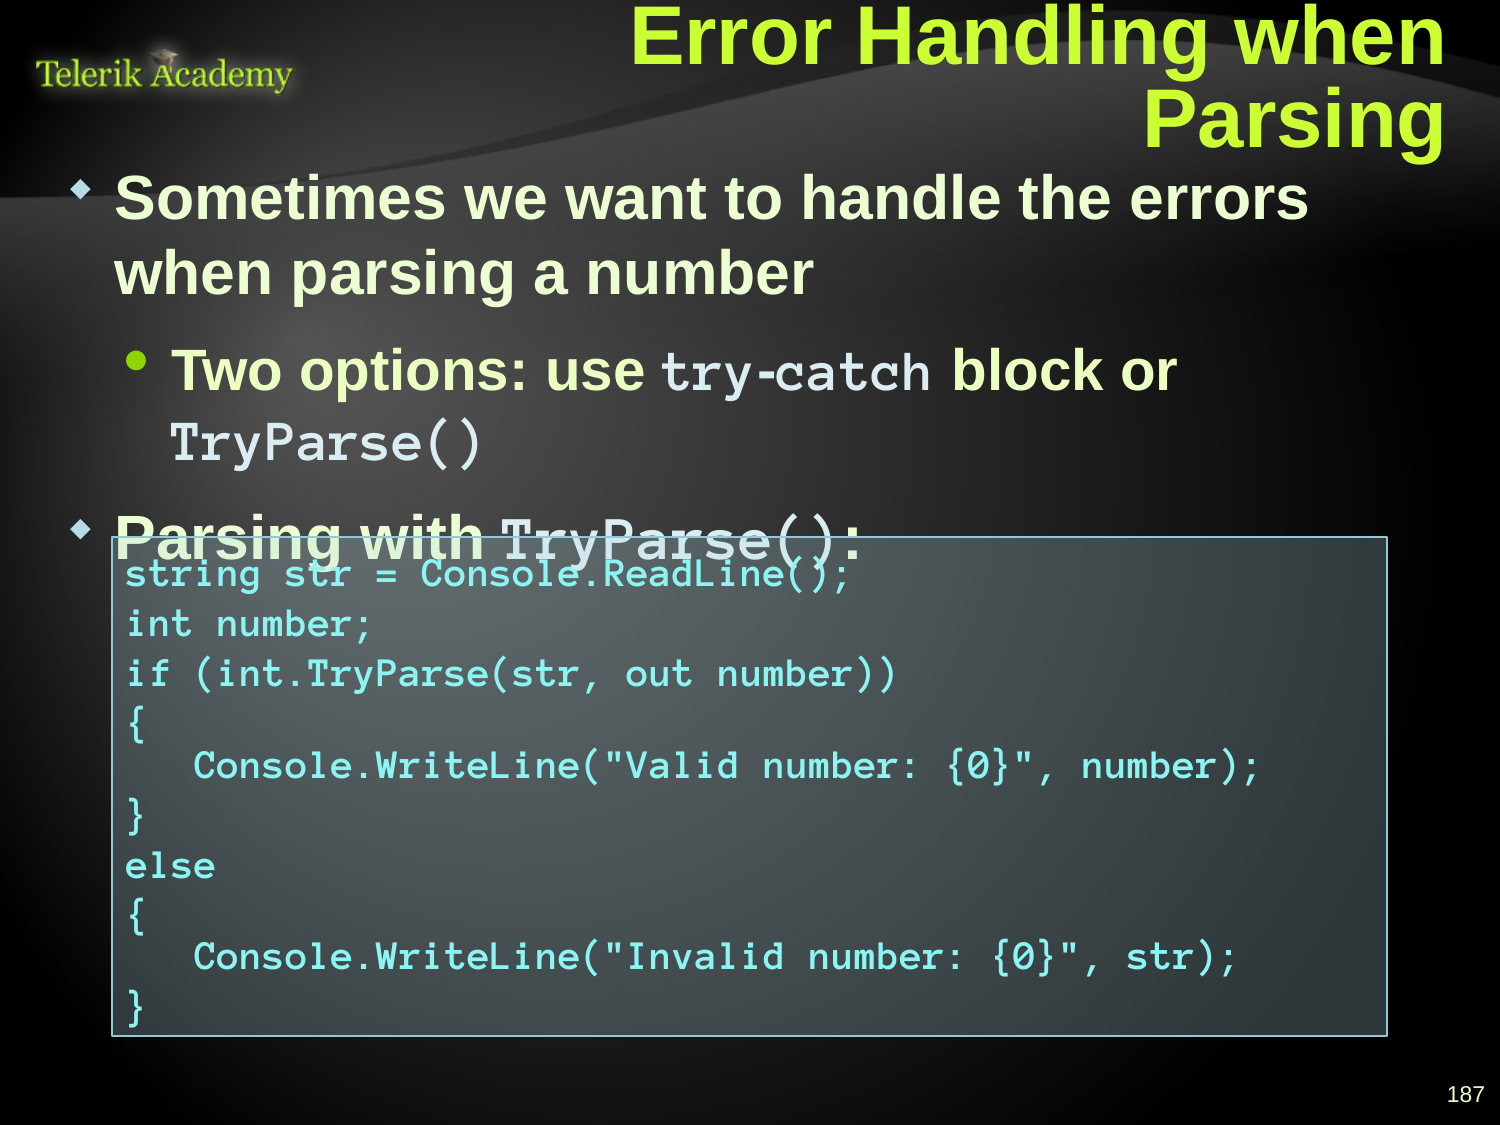

# Error Handling when Parsing
Sometimes we want to handle the errors when parsing a number
Two options: use try-catch block or TryParse()
Parsing with TryParse():
string str = Console.ReadLine();
int number;
if (int.TryParse(str, out number))
{
   Console.WriteLine("Valid number: {0}", number);
}
else
{
   Console.WriteLine("Invalid number: {0}", str);
}
187